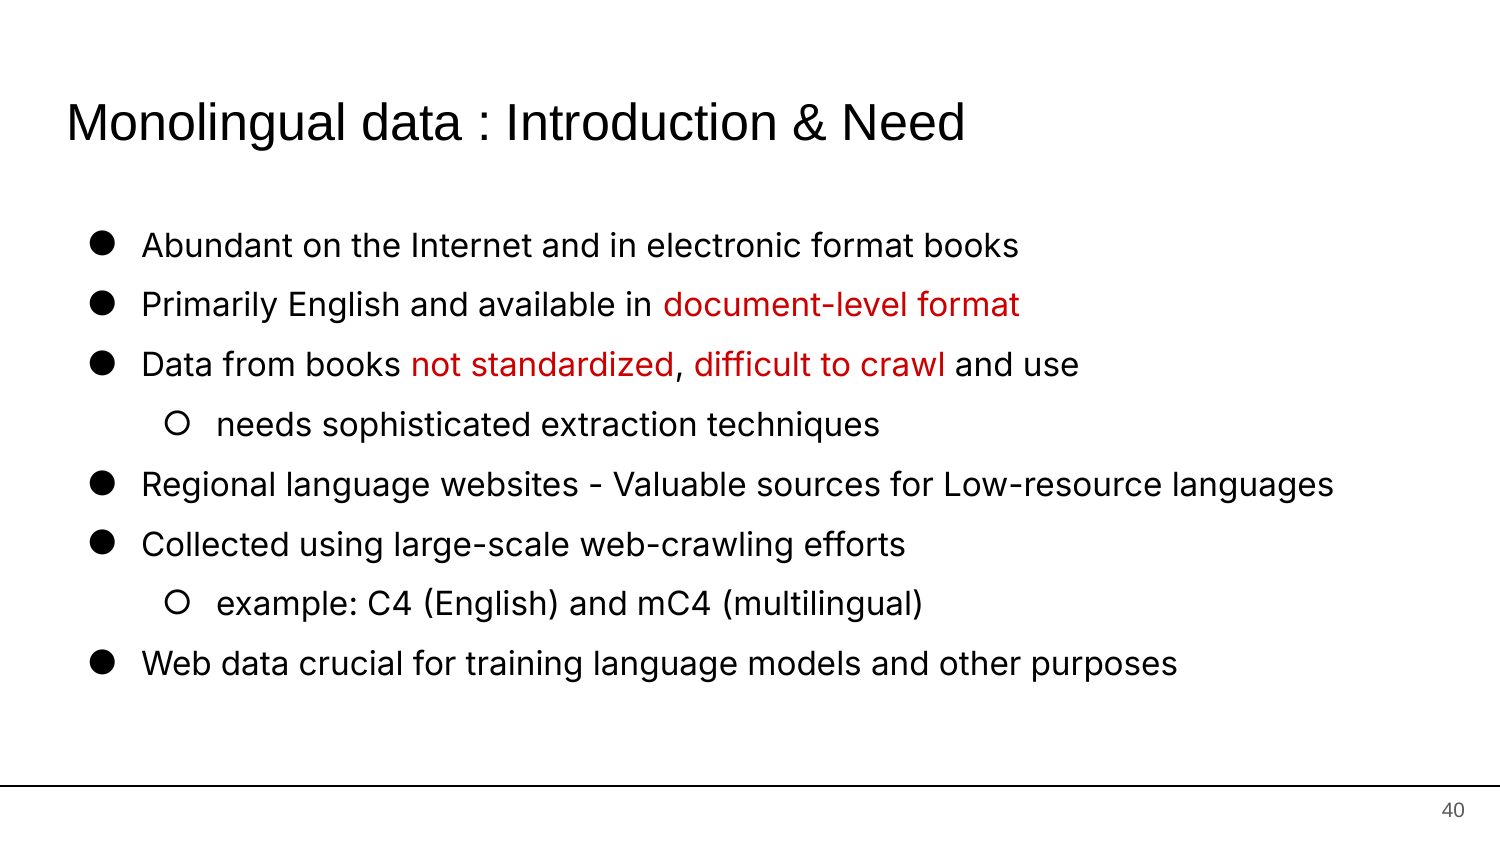

# Monolingual data : Introduction & Need
Abundant on the Internet and in electronic format books
Primarily English and available in document-level format
Data from books not standardized, difficult to crawl and use
needs sophisticated extraction techniques
Regional language websites - Valuable sources for Low-resource languages
Collected using large-scale web-crawling efforts
example: C4 (English) and mC4 (multilingual)
Web data crucial for training language models and other purposes
40